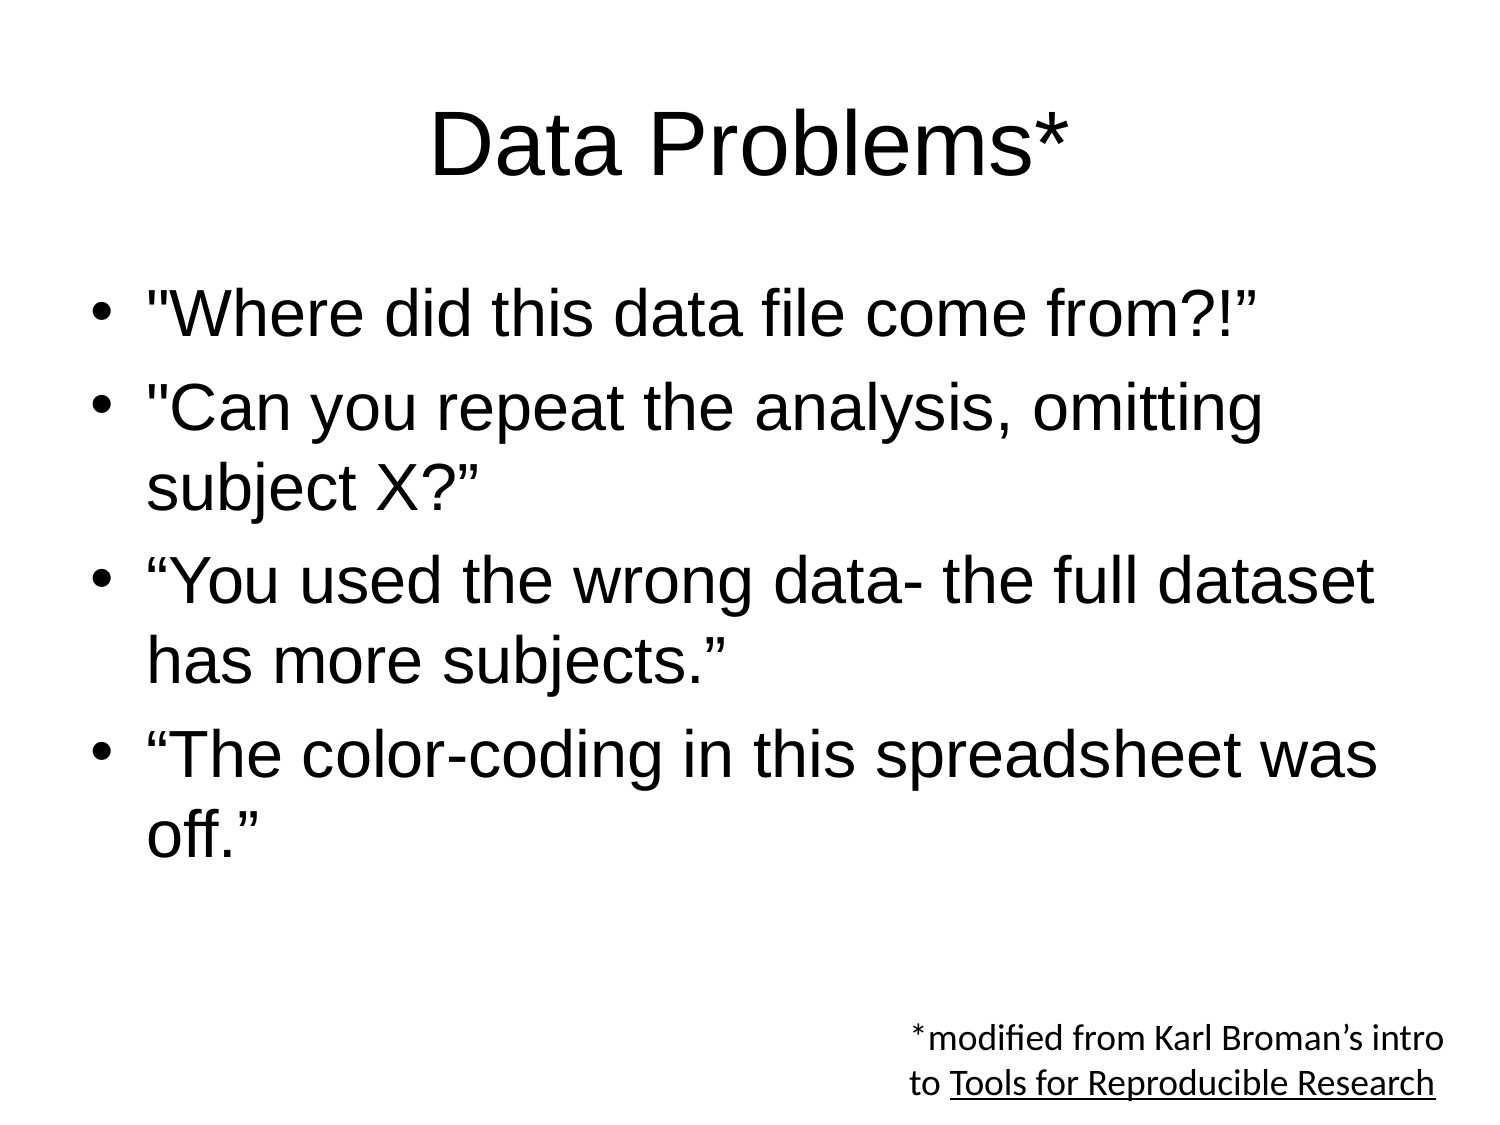

# Data Problems*
"Where did this data file come from?!”
"Can you repeat the analysis, omitting subject X?”
“You used the wrong data- the full dataset has more subjects.”
“The color-coding in this spreadsheet was off.”
*modified from Karl Broman’s intro to Tools for Reproducible Research